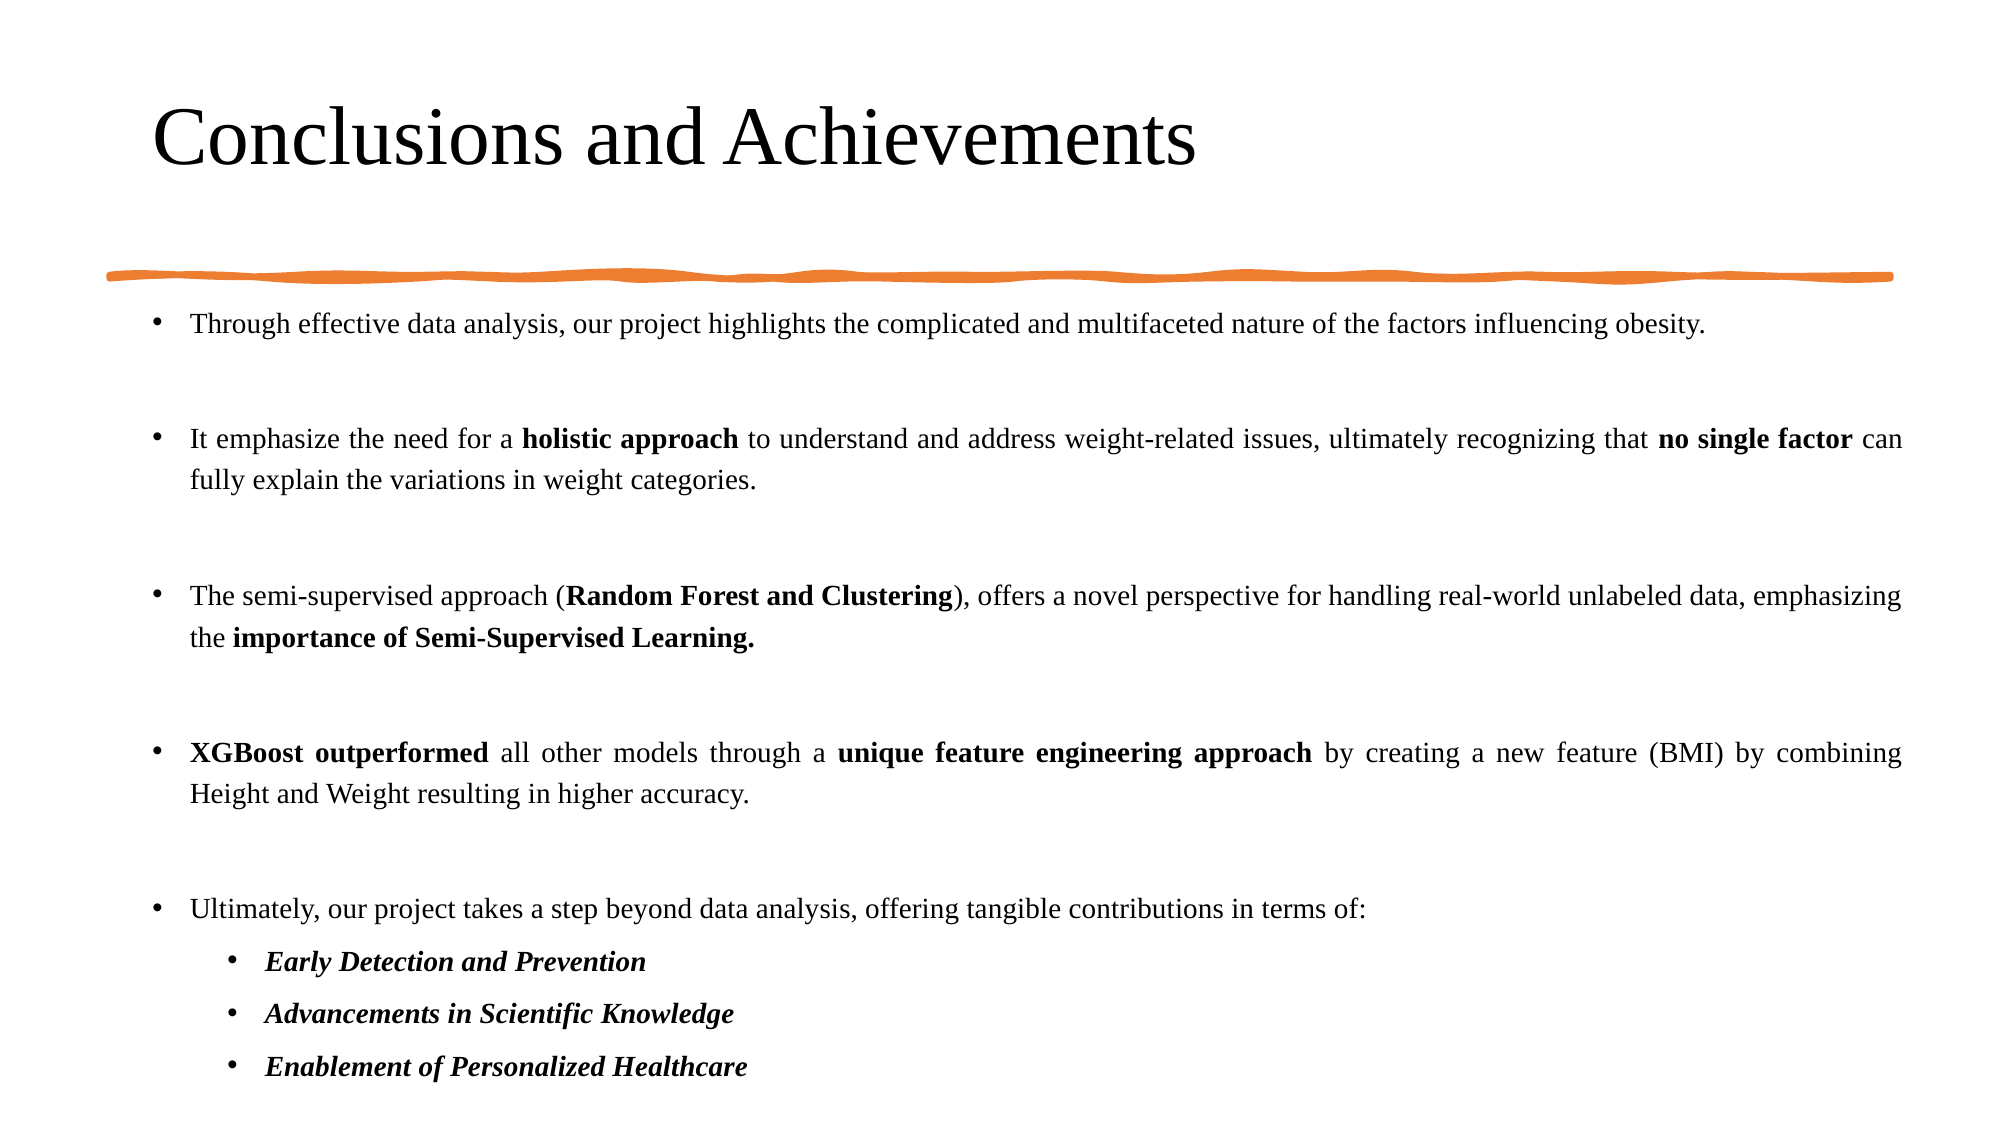

# Conclusions and Achievements

Through effective data analysis, our project highlights the complicated and multifaceted nature of the factors influencing obesity.

It emphasize the need for a holistic approach to understand and address weight-related issues, ultimately recognizing that no single factor can fully explain the variations in weight categories.

The semi-supervised approach (Random Forest and Clustering), offers a novel perspective for handling real-world unlabeled data, emphasizing the importance of Semi-Supervised Learning.

XGBoost outperformed all other models through a unique feature engineering approach by creating a new feature (BMI) by combining Height and Weight resulting in higher accuracy.

Ultimately, our project takes a step beyond data analysis, offering tangible contributions in terms of:
Early Detection and Prevention
Advancements in Scientific Knowledge
Enablement of Personalized Healthcare